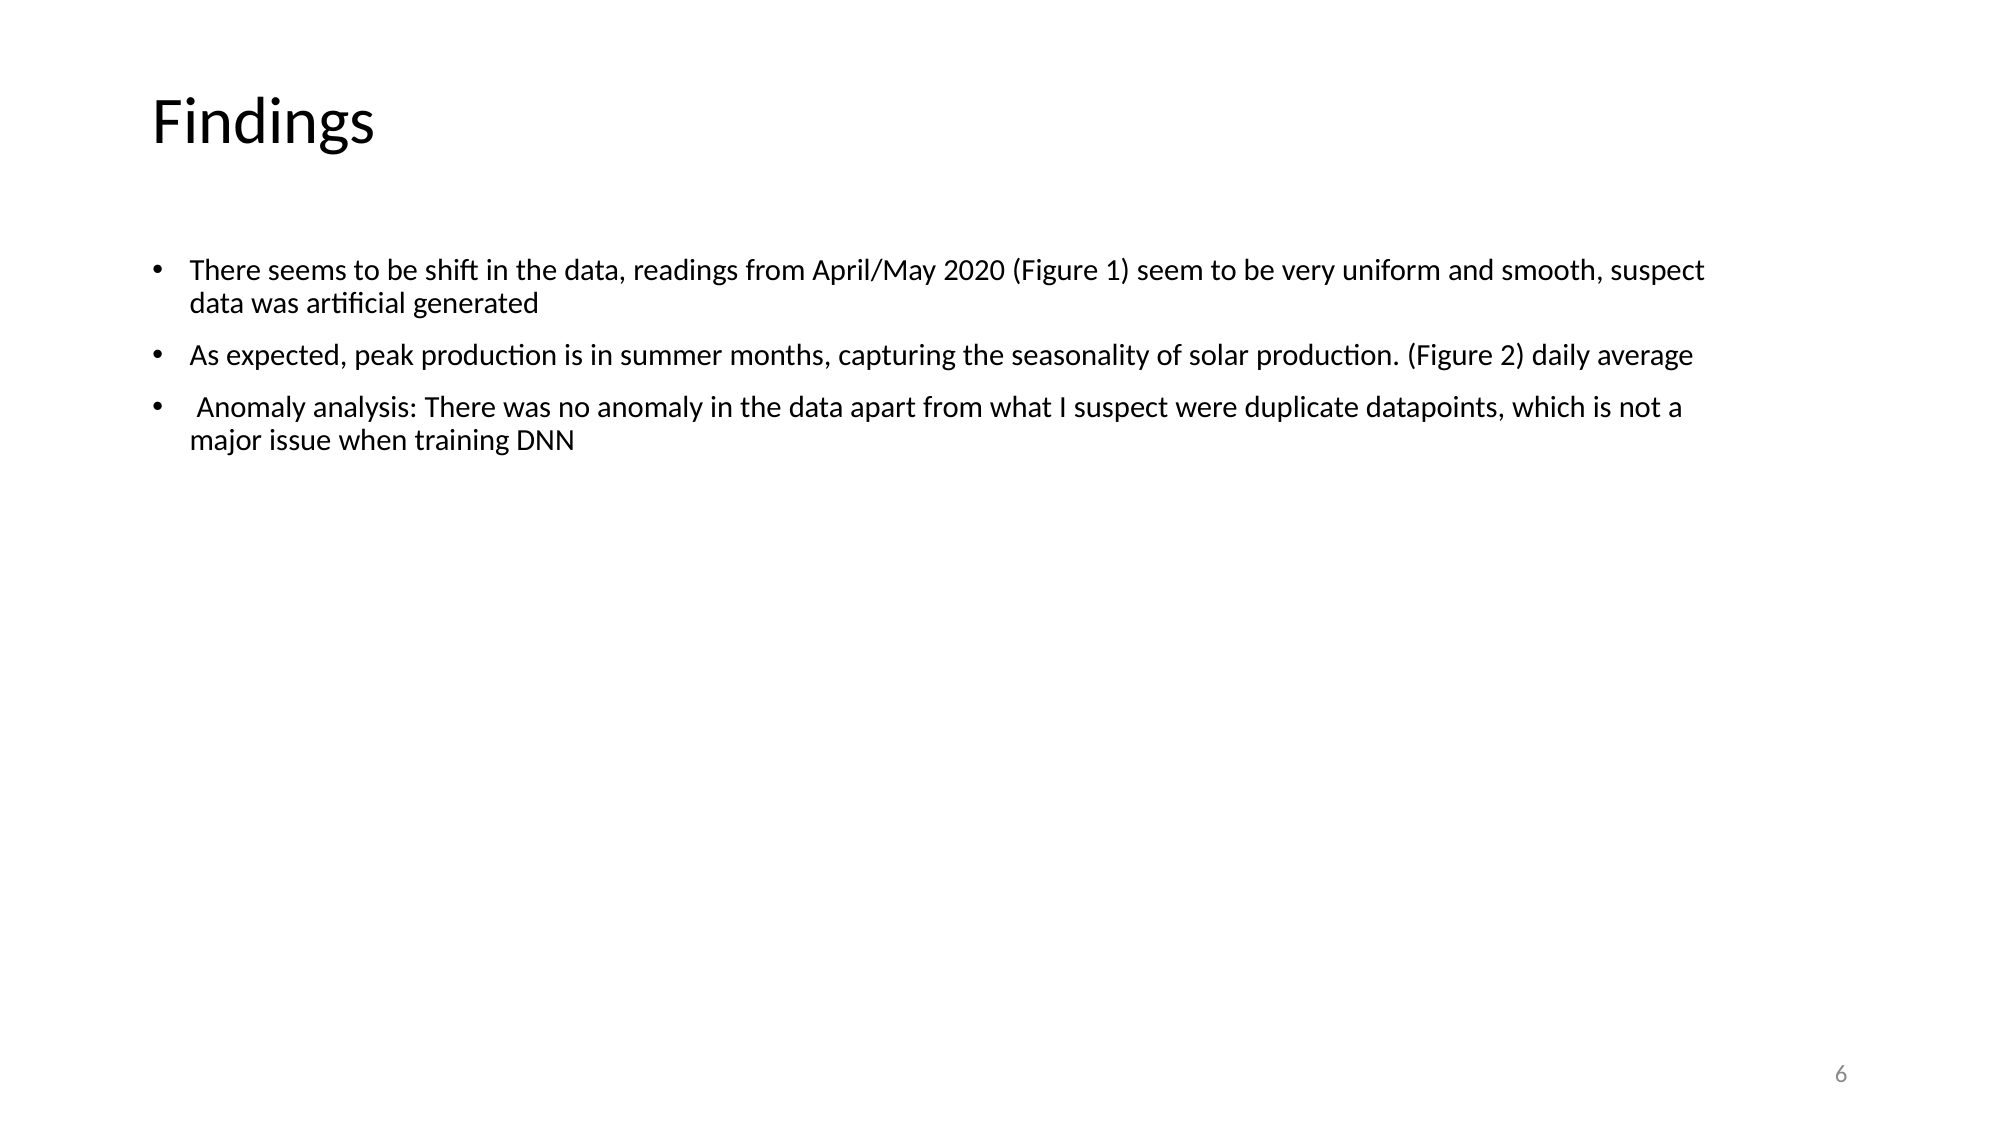

# Findings
There seems to be shift in the data, readings from April/May 2020 (Figure 1) seem to be very uniform and smooth, suspect data was artificial generated
As expected, peak production is in summer months, capturing the seasonality of solar production. (Figure 2) daily average
 Anomaly analysis: There was no anomaly in the data apart from what I suspect were duplicate datapoints, which is not a major issue when training DNN

6